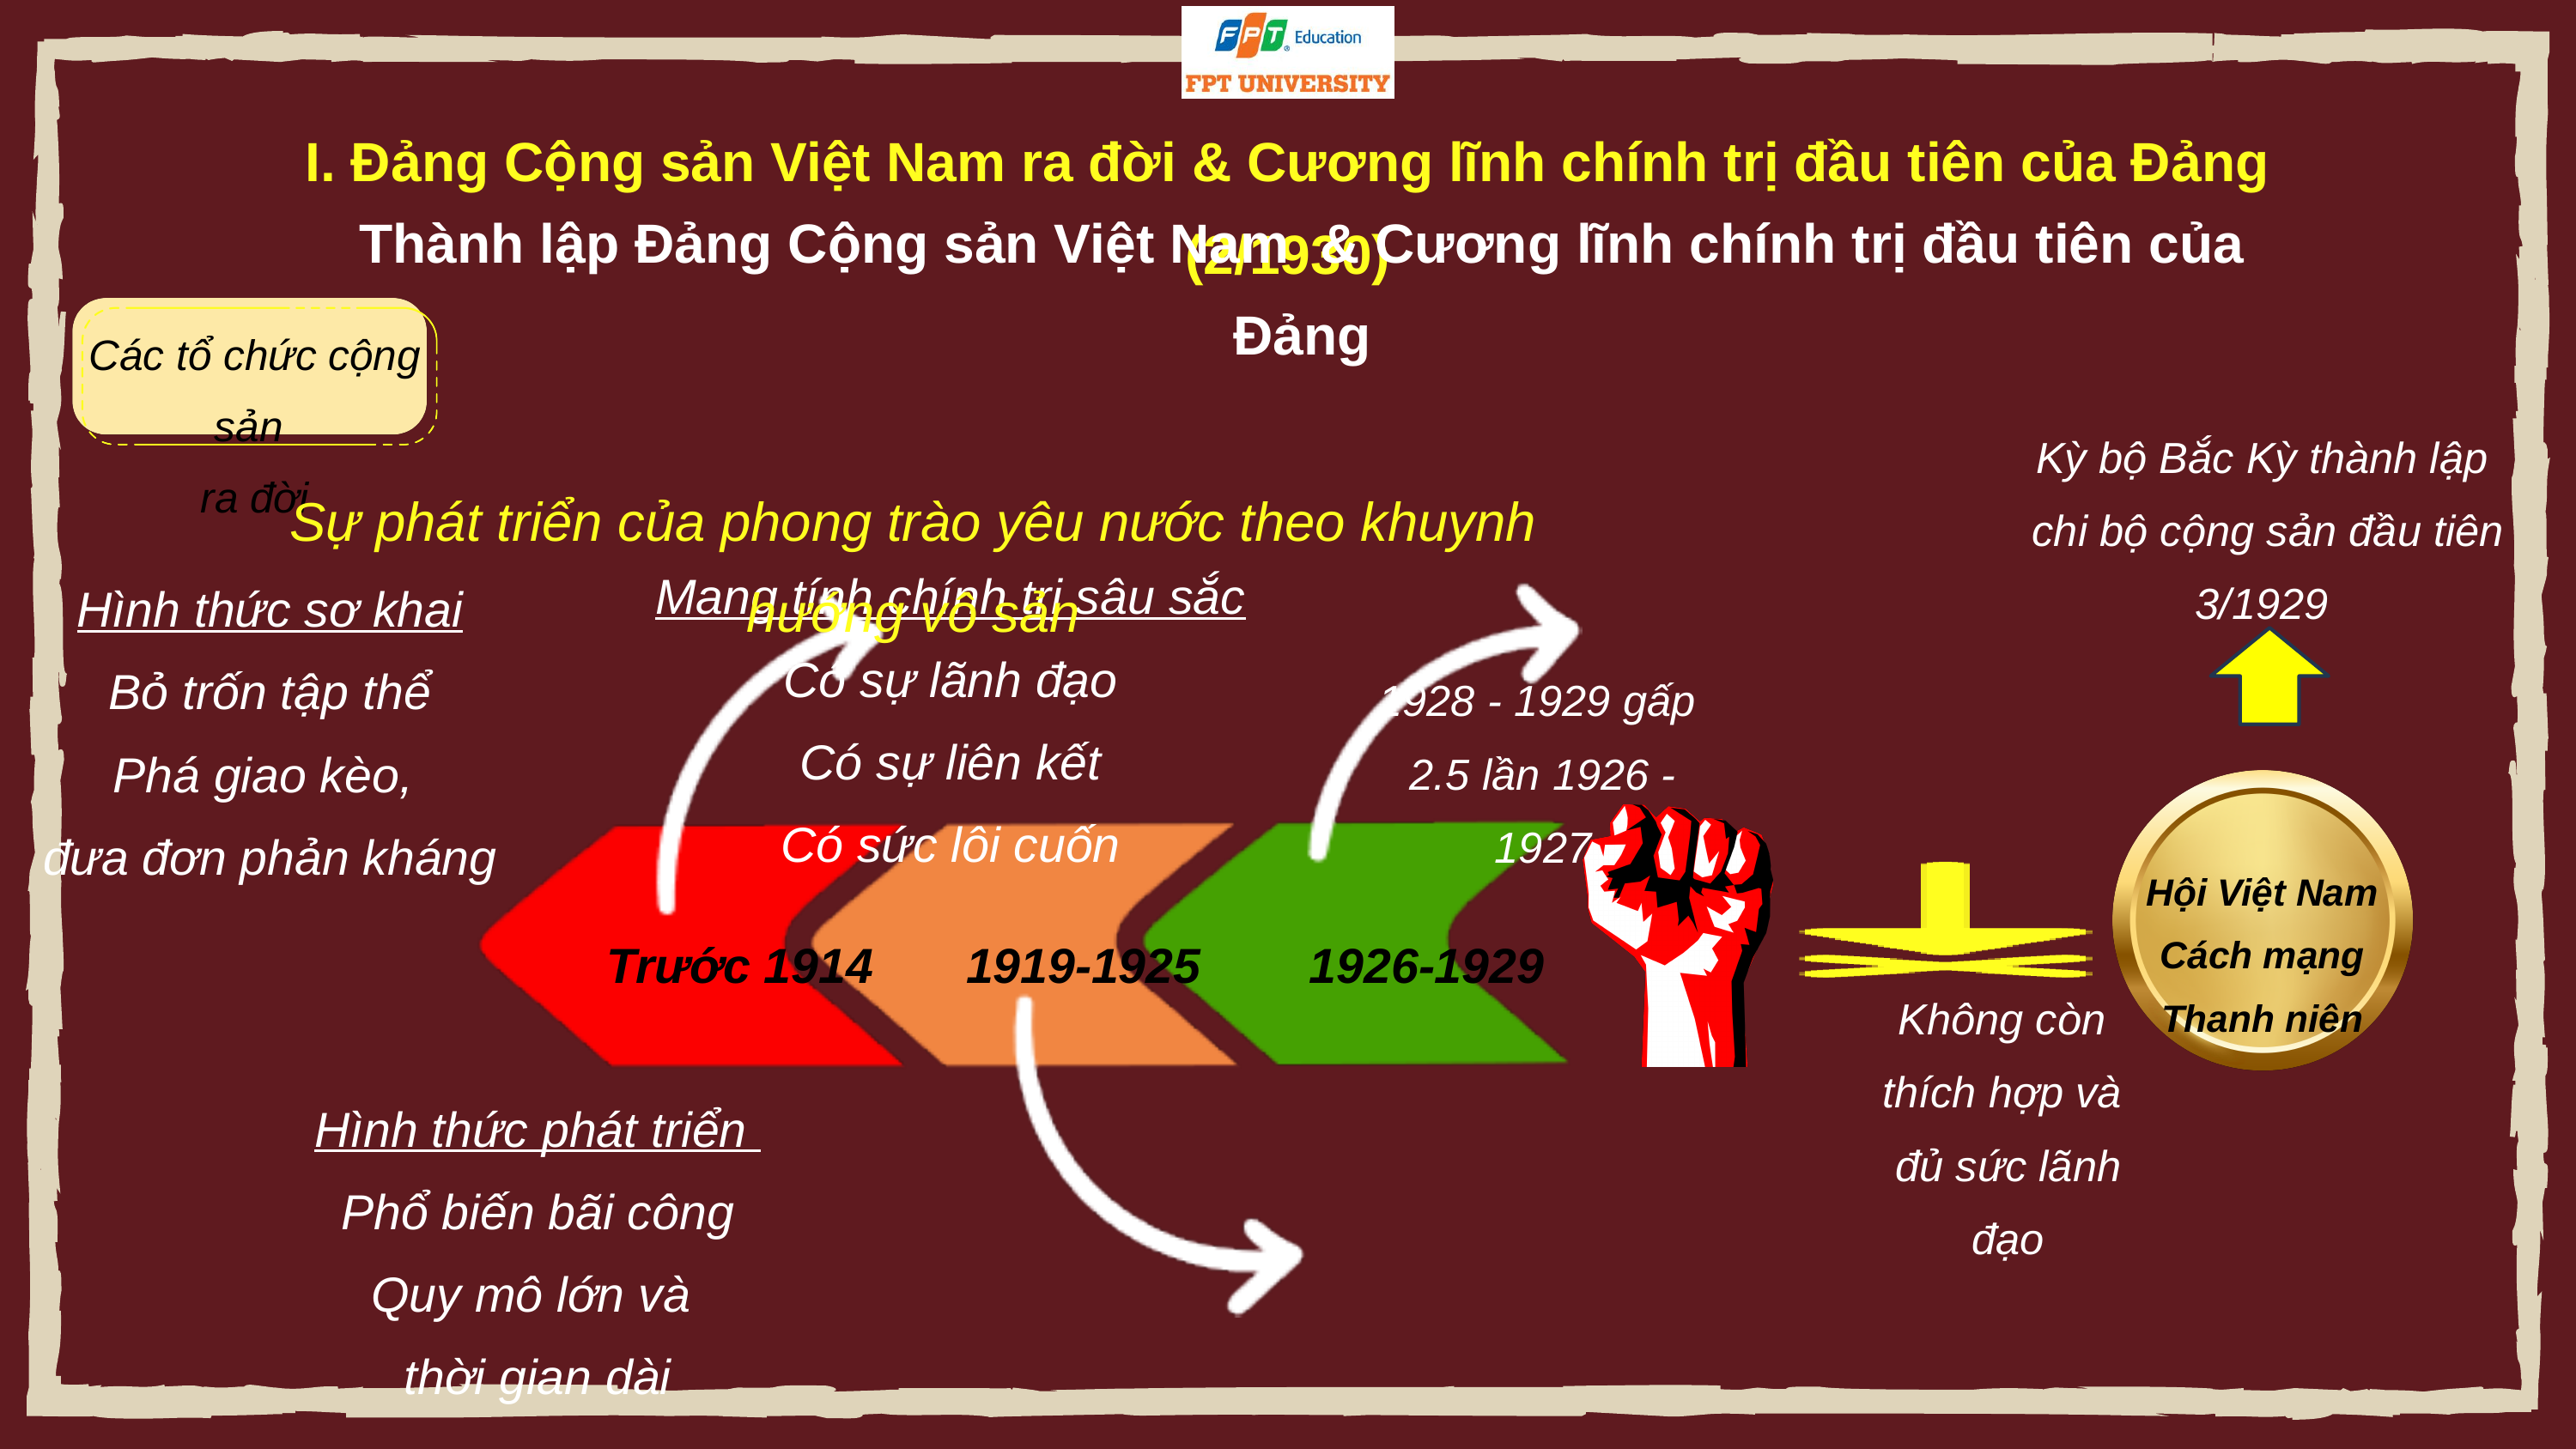

I. Đảng Cộng sản Việt Nam ra đời & Cương lĩnh chính trị đầu tiên của Đảng (2/1930)
Thành lập Đảng Cộng sản Việt Nam  & Cương lĩnh chính trị đầu tiên của Đảng

Các tổ chức cộng sản
ra đời
Kỳ bộ Bắc Kỳ thành lập
 chi bộ cộng sản đầu tiên
3/1929
Sự phát triển của phong trào yêu nước theo khuynh hướng vô sản
Mang tính chính trị sâu sắc
Có sự lãnh đạo
Có sự liên kết
Có sức lôi cuốn
Hình thức sơ khai
Bỏ trốn tập thể
Phá giao kèo,
đưa đơn phản kháng

1928 - 1929 gấp
2.5 lần 1926 - 1927

Hội Việt Nam
 Cách mạng
Thanh niên

Trước 1914
1919-1925
1926-1929
Không còn
thích hợp và
đủ sức lãnh đạo
Hình thức phát triển
Phổ biến bãi công
Quy mô lớn và
thời gian dài